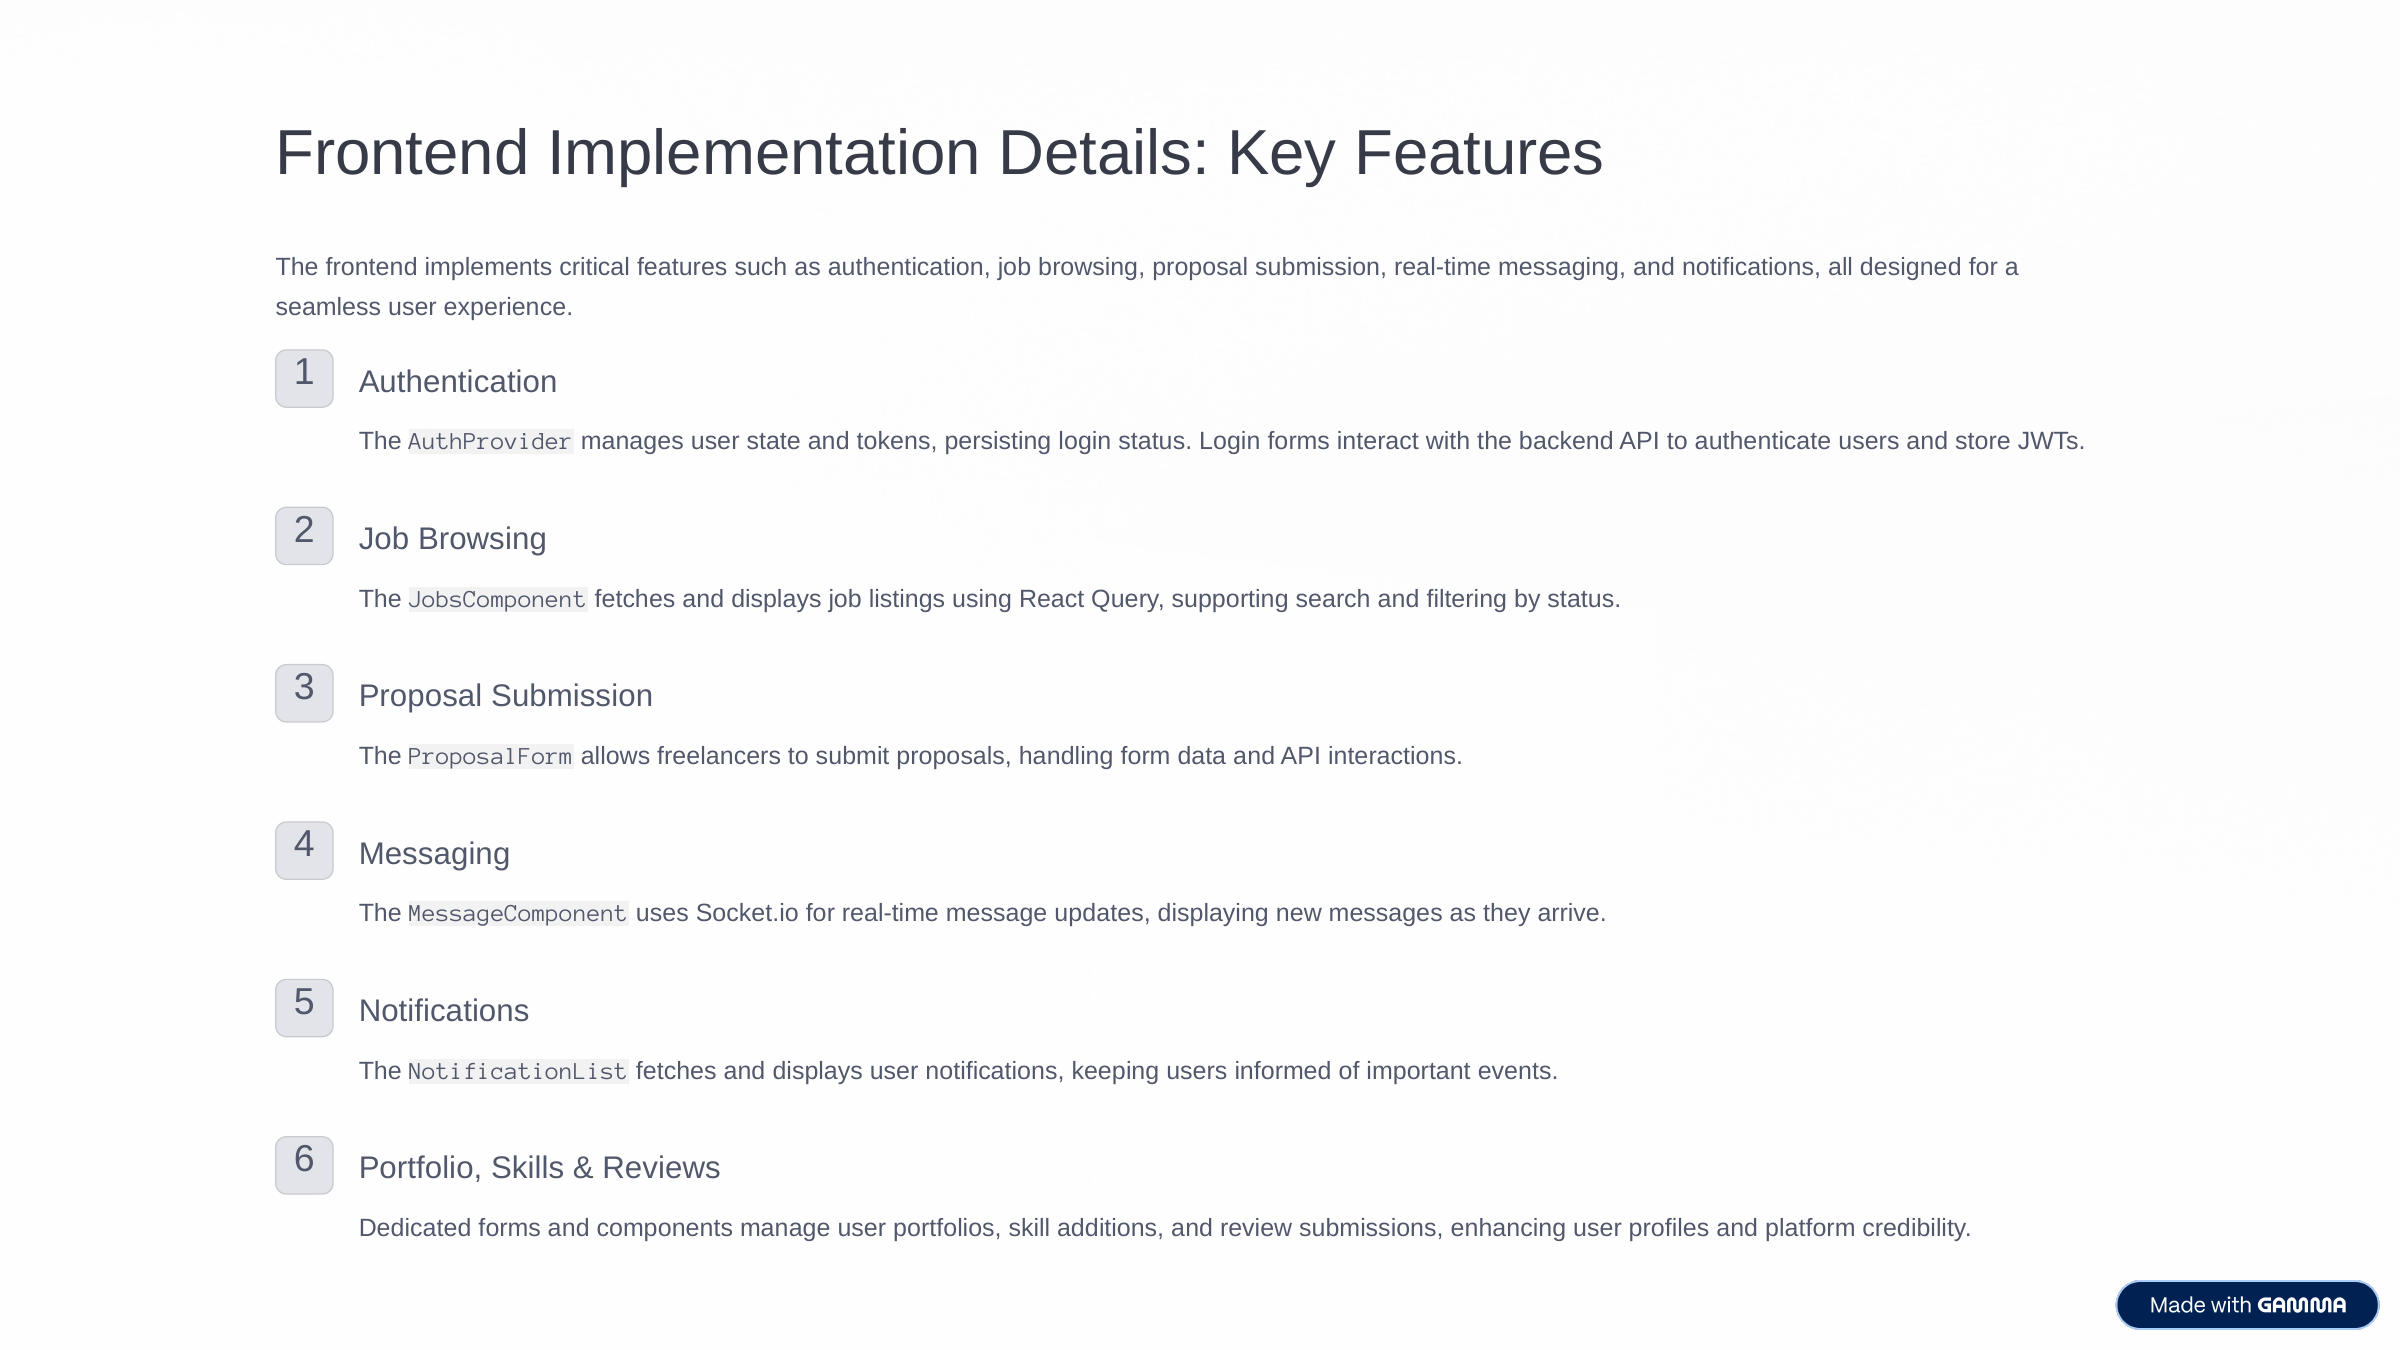

Frontend Implementation Details: Key Features
The frontend implements critical features such as authentication, job browsing, proposal submission, real-time messaging, and notifications, all designed for a seamless user experience.

1
Authentication
The AuthProvider manages user state and tokens, persisting login status. Login forms interact with the backend API to authenticate users and store JWTs.

2
Job Browsing
The JobsComponent fetches and displays job listings using React Query, supporting search and filtering by status.

3
Proposal Submission
The ProposalForm allows freelancers to submit proposals, handling form data and API interactions.

4
Messaging
The MessageComponent uses Socket.io for real-time message updates, displaying new messages as they arrive.

5
Notifications
The NotificationList fetches and displays user notifications, keeping users informed of important events.

6
Portfolio, Skills & Reviews
Dedicated forms and components manage user portfolios, skill additions, and review submissions, enhancing user profiles and platform credibility.